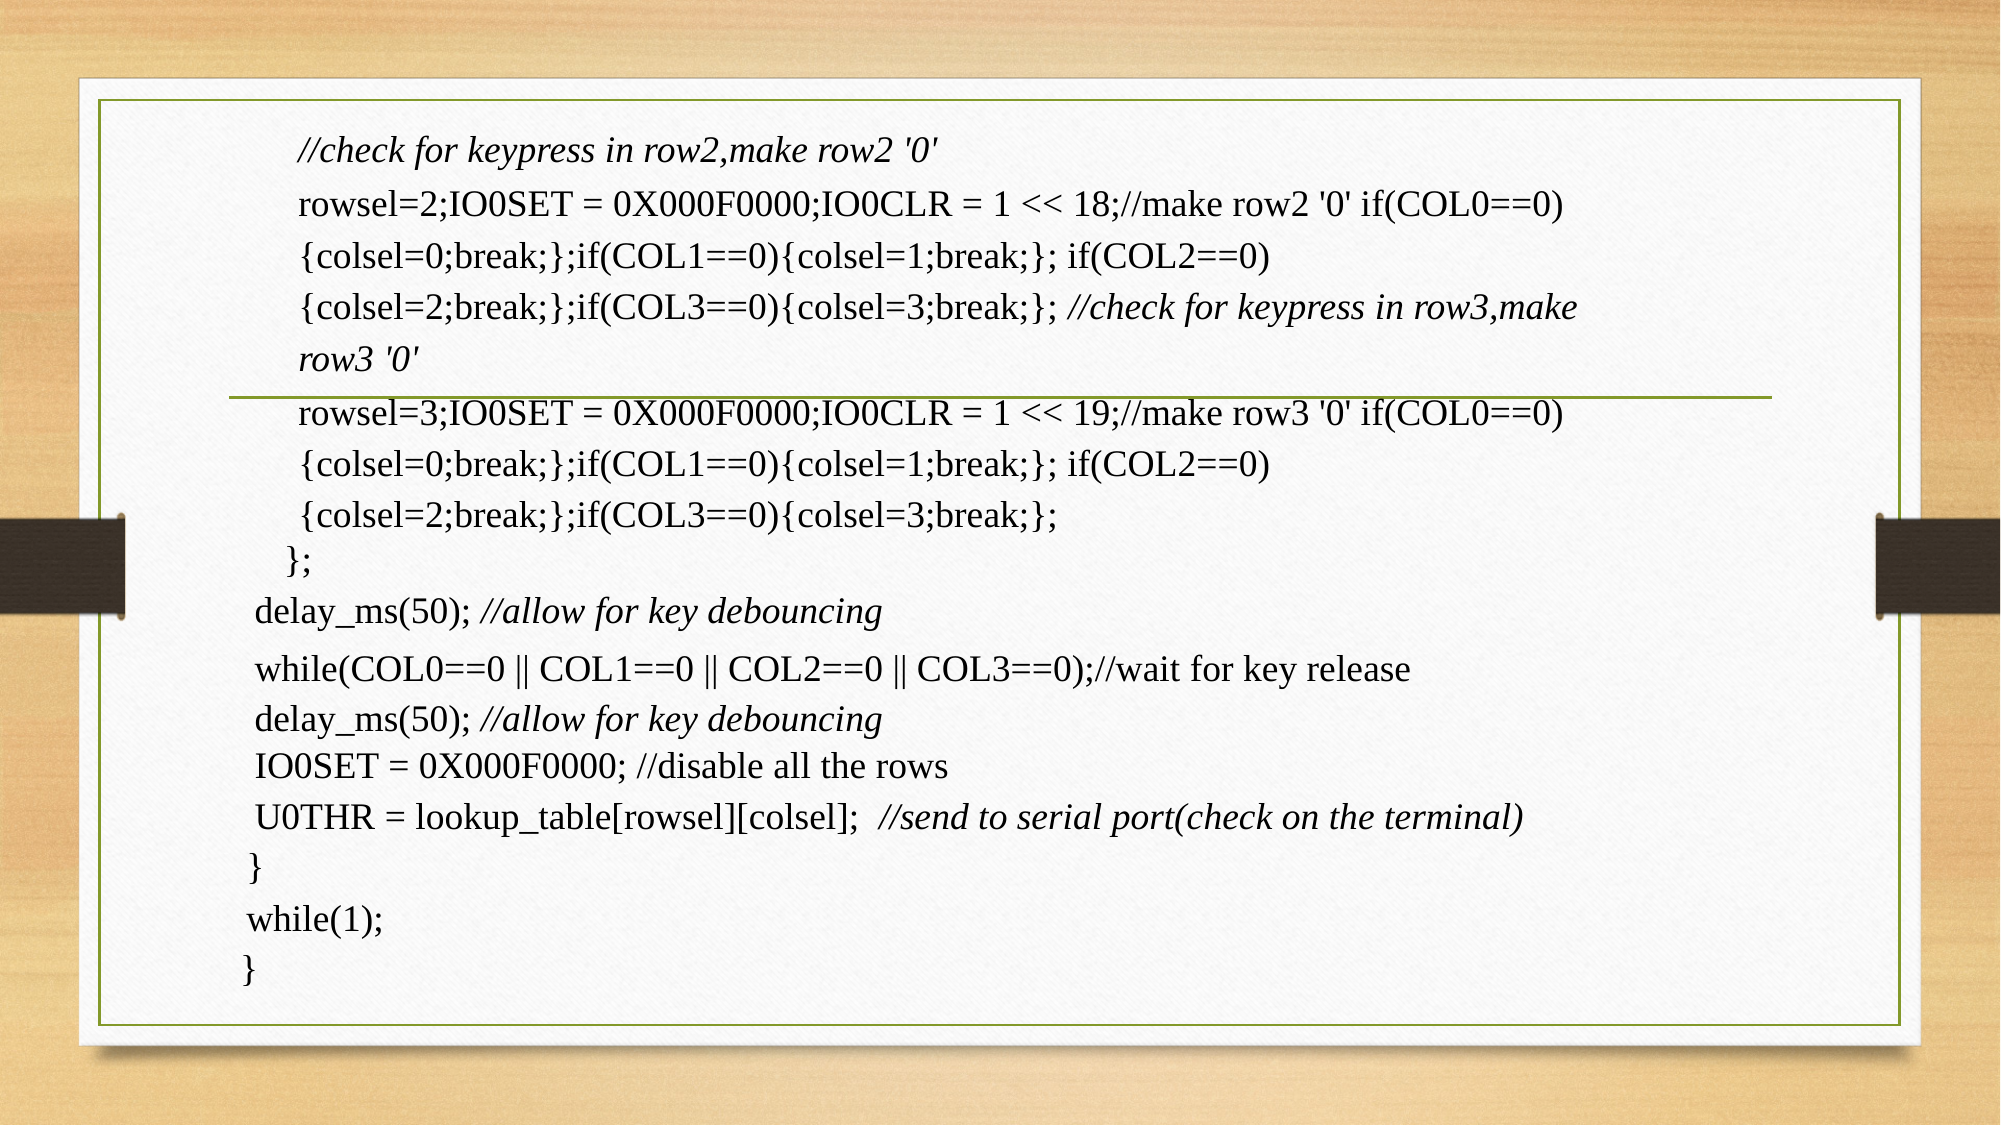

//check for keypress in row2,make row2 '0'

rowsel=2;IO0SET = 0X000F0000;IO0CLR = 1 << 18;//make row2 '0' if(COL0==0){colsel=0;break;};if(COL1==0){colsel=1;break;}; if(COL2==0){colsel=2;break;};if(COL3==0){colsel=3;break;}; //check for keypress in row3,make row3 '0'

rowsel=3;IO0SET = 0X000F0000;IO0CLR = 1 << 19;//make row3 '0' if(COL0==0){colsel=0;break;};if(COL1==0){colsel=1;break;}; if(COL2==0){colsel=2;break;};if(COL3==0){colsel=3;break;};

};

delay_ms(50); //allow for key debouncing

while(COL0==0 || COL1==0 || COL2==0 || COL3==0);//wait for key release delay_ms(50); //allow for key debouncing

IO0SET = 0X000F0000; //disable all the rows

U0THR = lookup_table[rowsel][colsel];  //send to serial port(check on the terminal)

}

while(1);

}
#